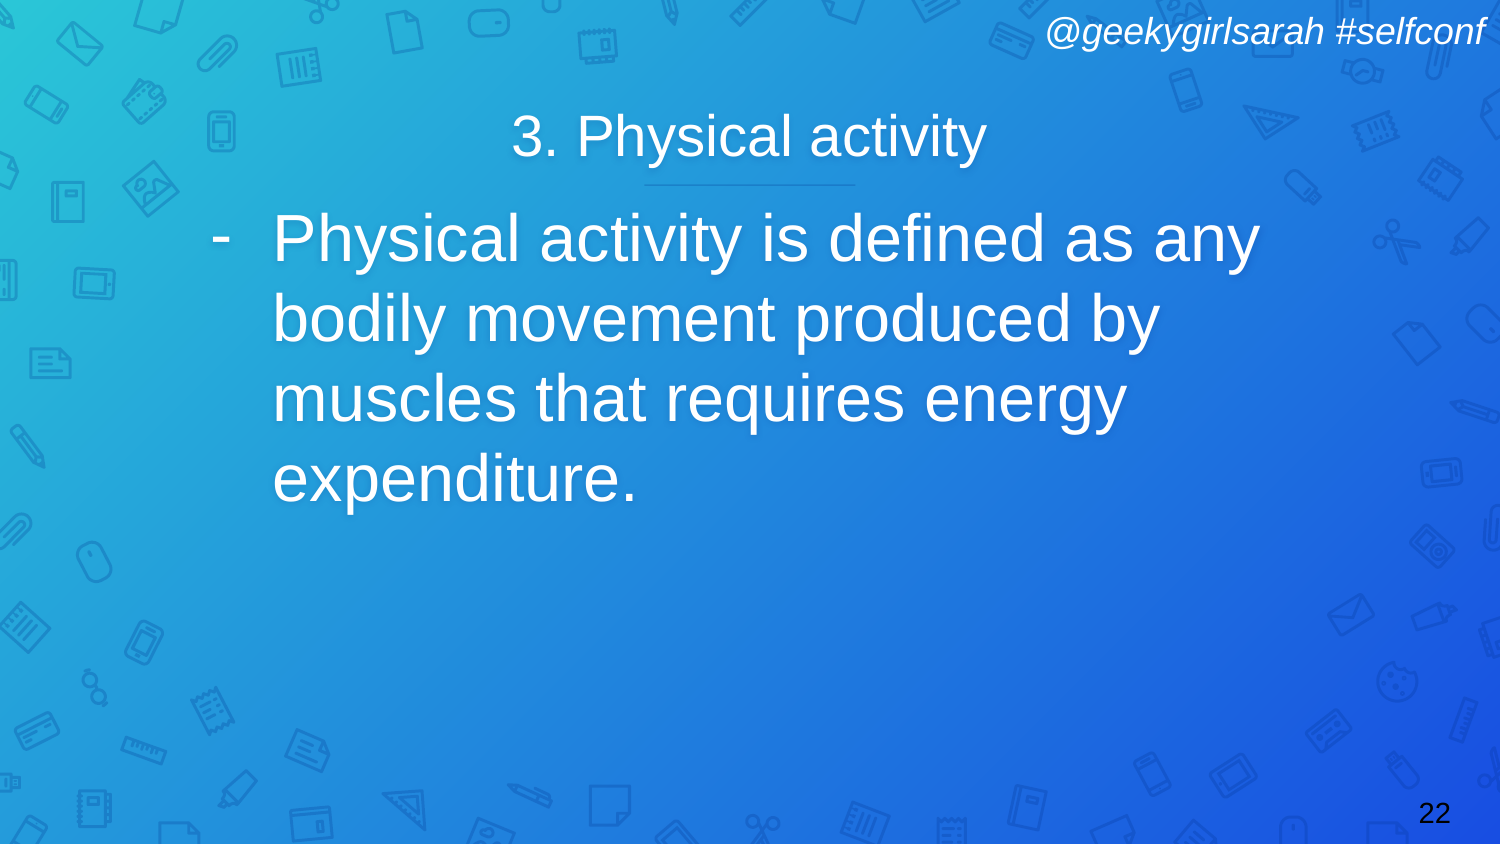

# 3. Physical activity
Physical activity is defined as any bodily movement produced by muscles that requires energy expenditure.
22